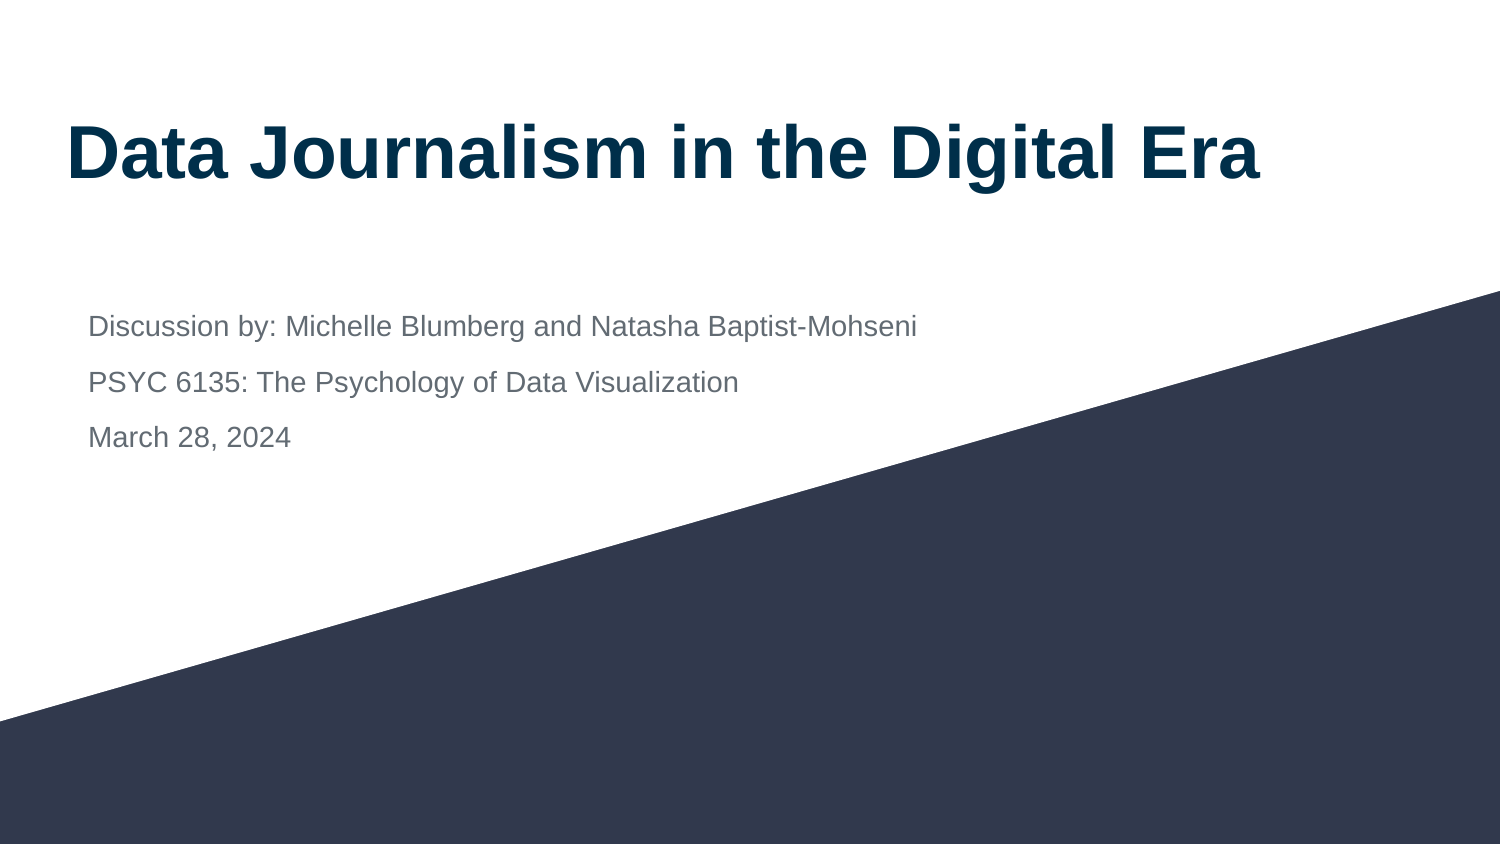

# Data Journalism in the Digital Era
Discussion by: Michelle Blumberg and Natasha Baptist-Mohseni

PSYC 6135: The Psychology of Data Visualization

March 28, 2024